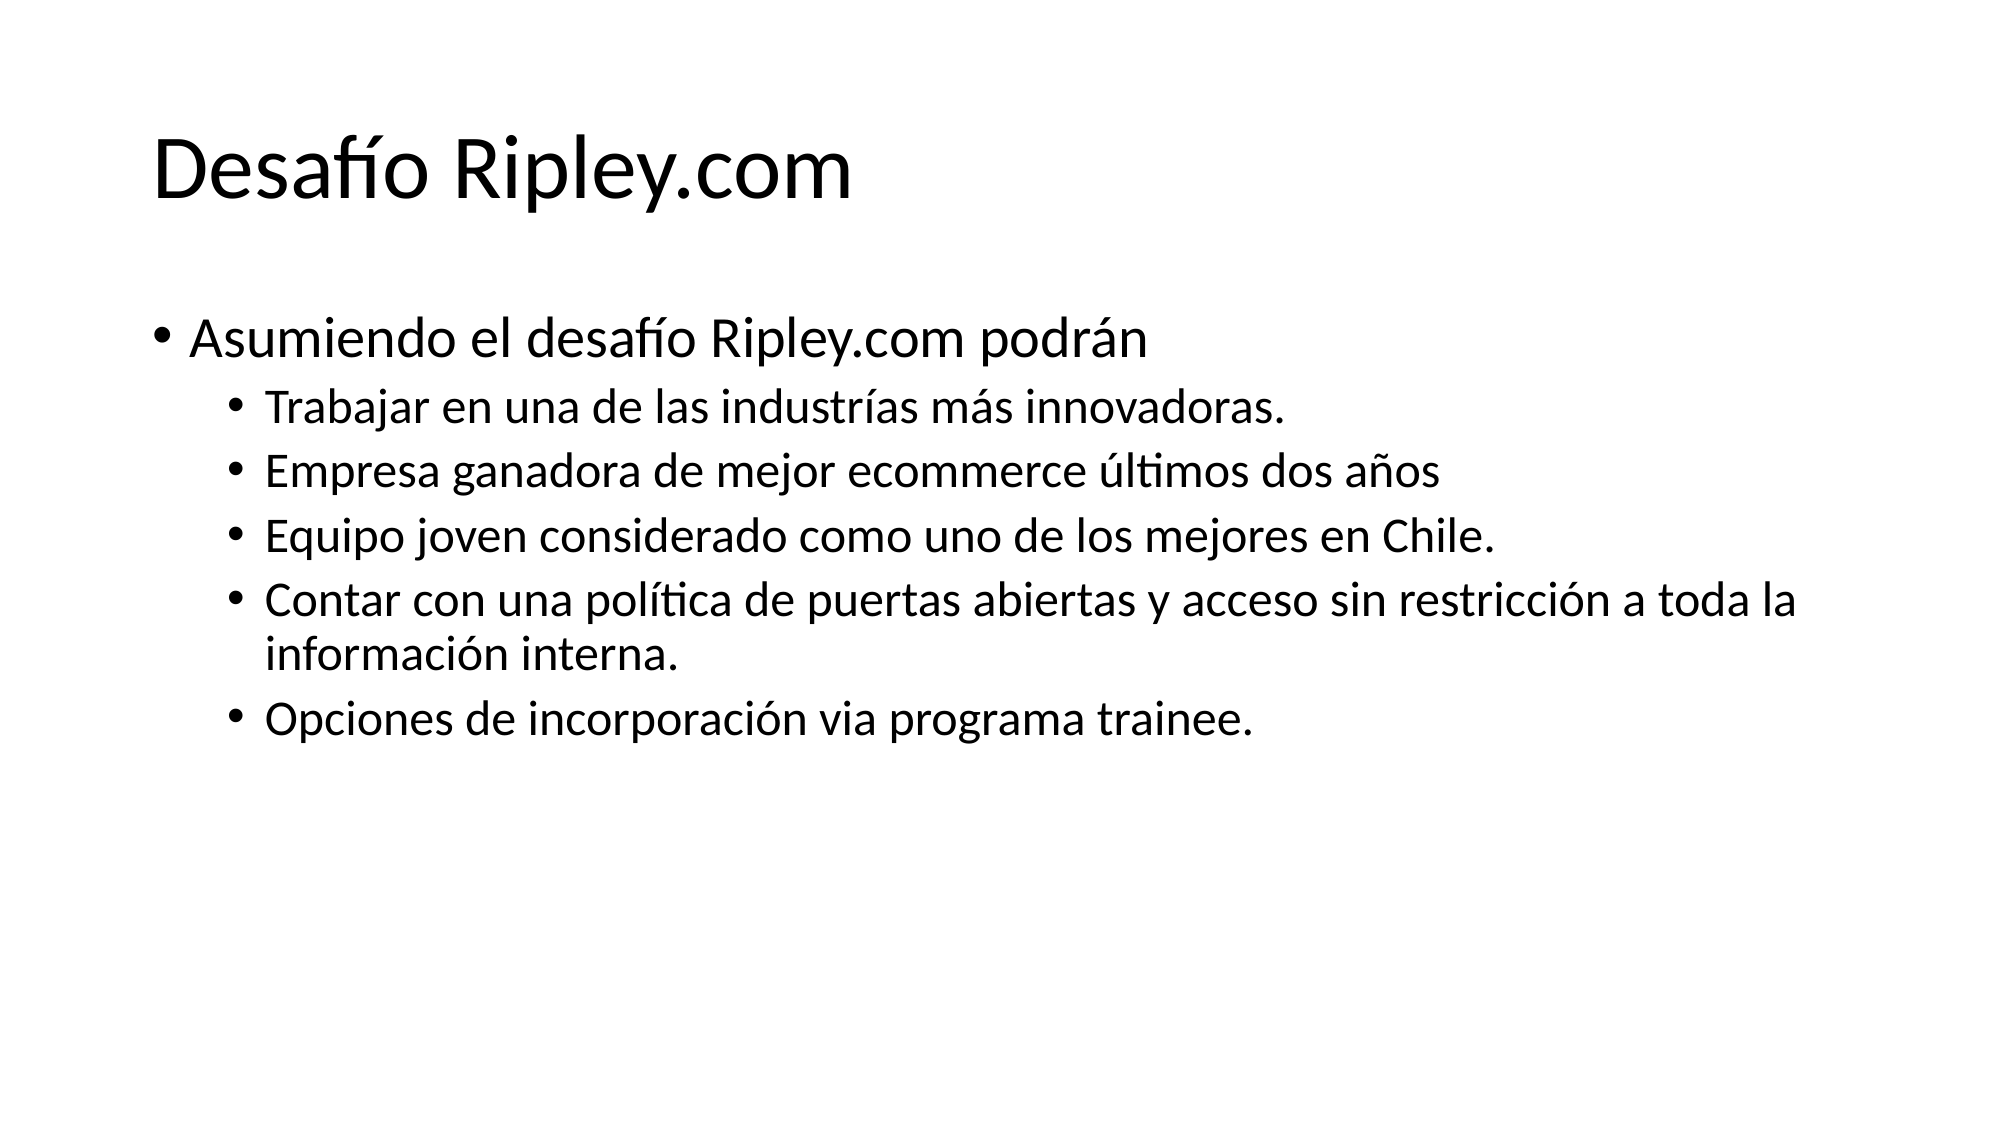

# Desafío Ripley.com
Asumiendo el desafío Ripley.com podrán
Trabajar en una de las industrías más innovadoras.
Empresa ganadora de mejor ecommerce últimos dos años
Equipo joven considerado como uno de los mejores en Chile.
Contar con una política de puertas abiertas y acceso sin restricción a toda la información interna.
Opciones de incorporación via programa trainee.